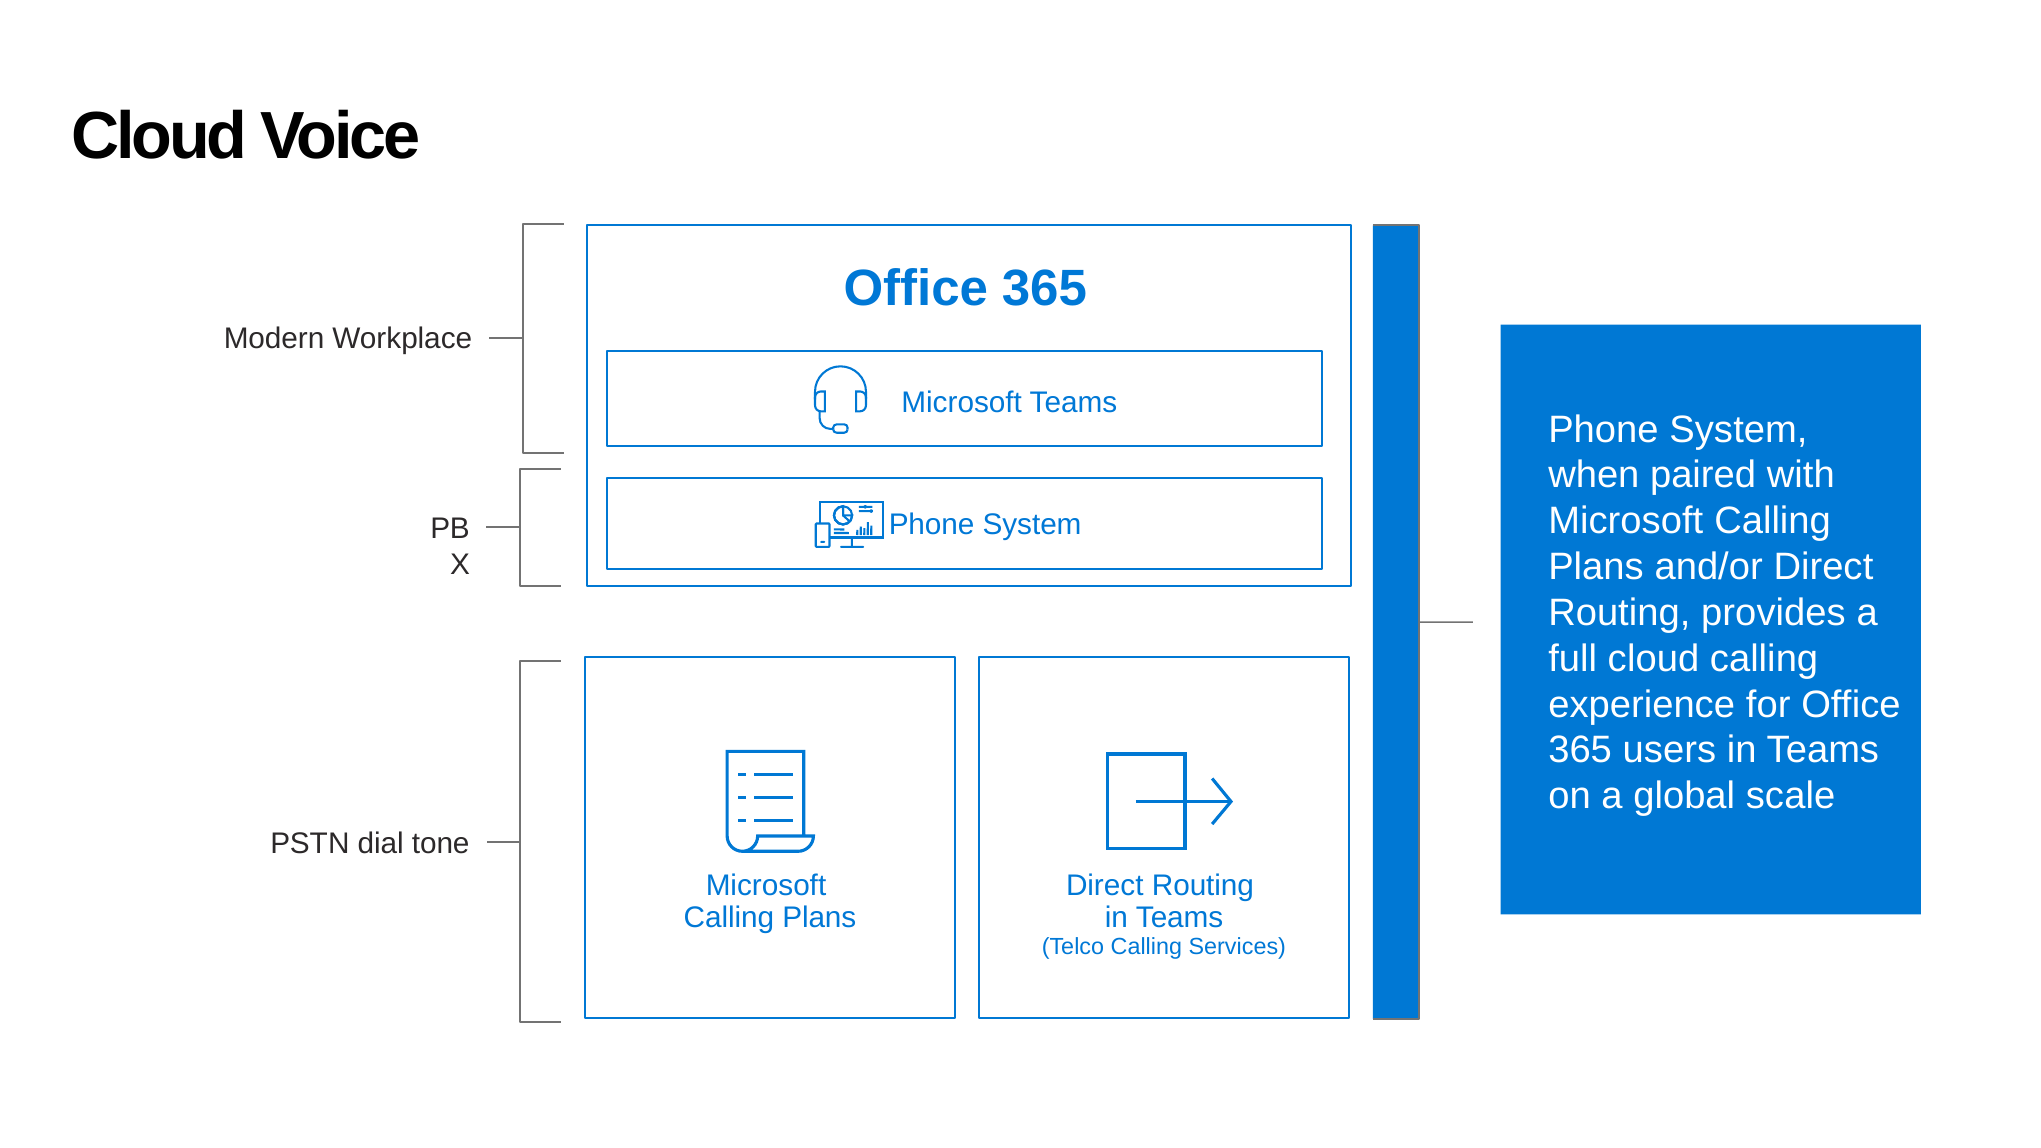

# Cloud Voice

Modern Workplace

Office 365

 Microsoft Teams

Phone System,
when paired with 
Microsoft Calling Plans and/or Direct Routing, provides a full cloud calling experience for Office 365 users in Teams on a global scale

PBX

Phone System

Microsoft
Calling Plans
Direct Routing
in Teams
(Telco Calling Services)

PSTN dial tone